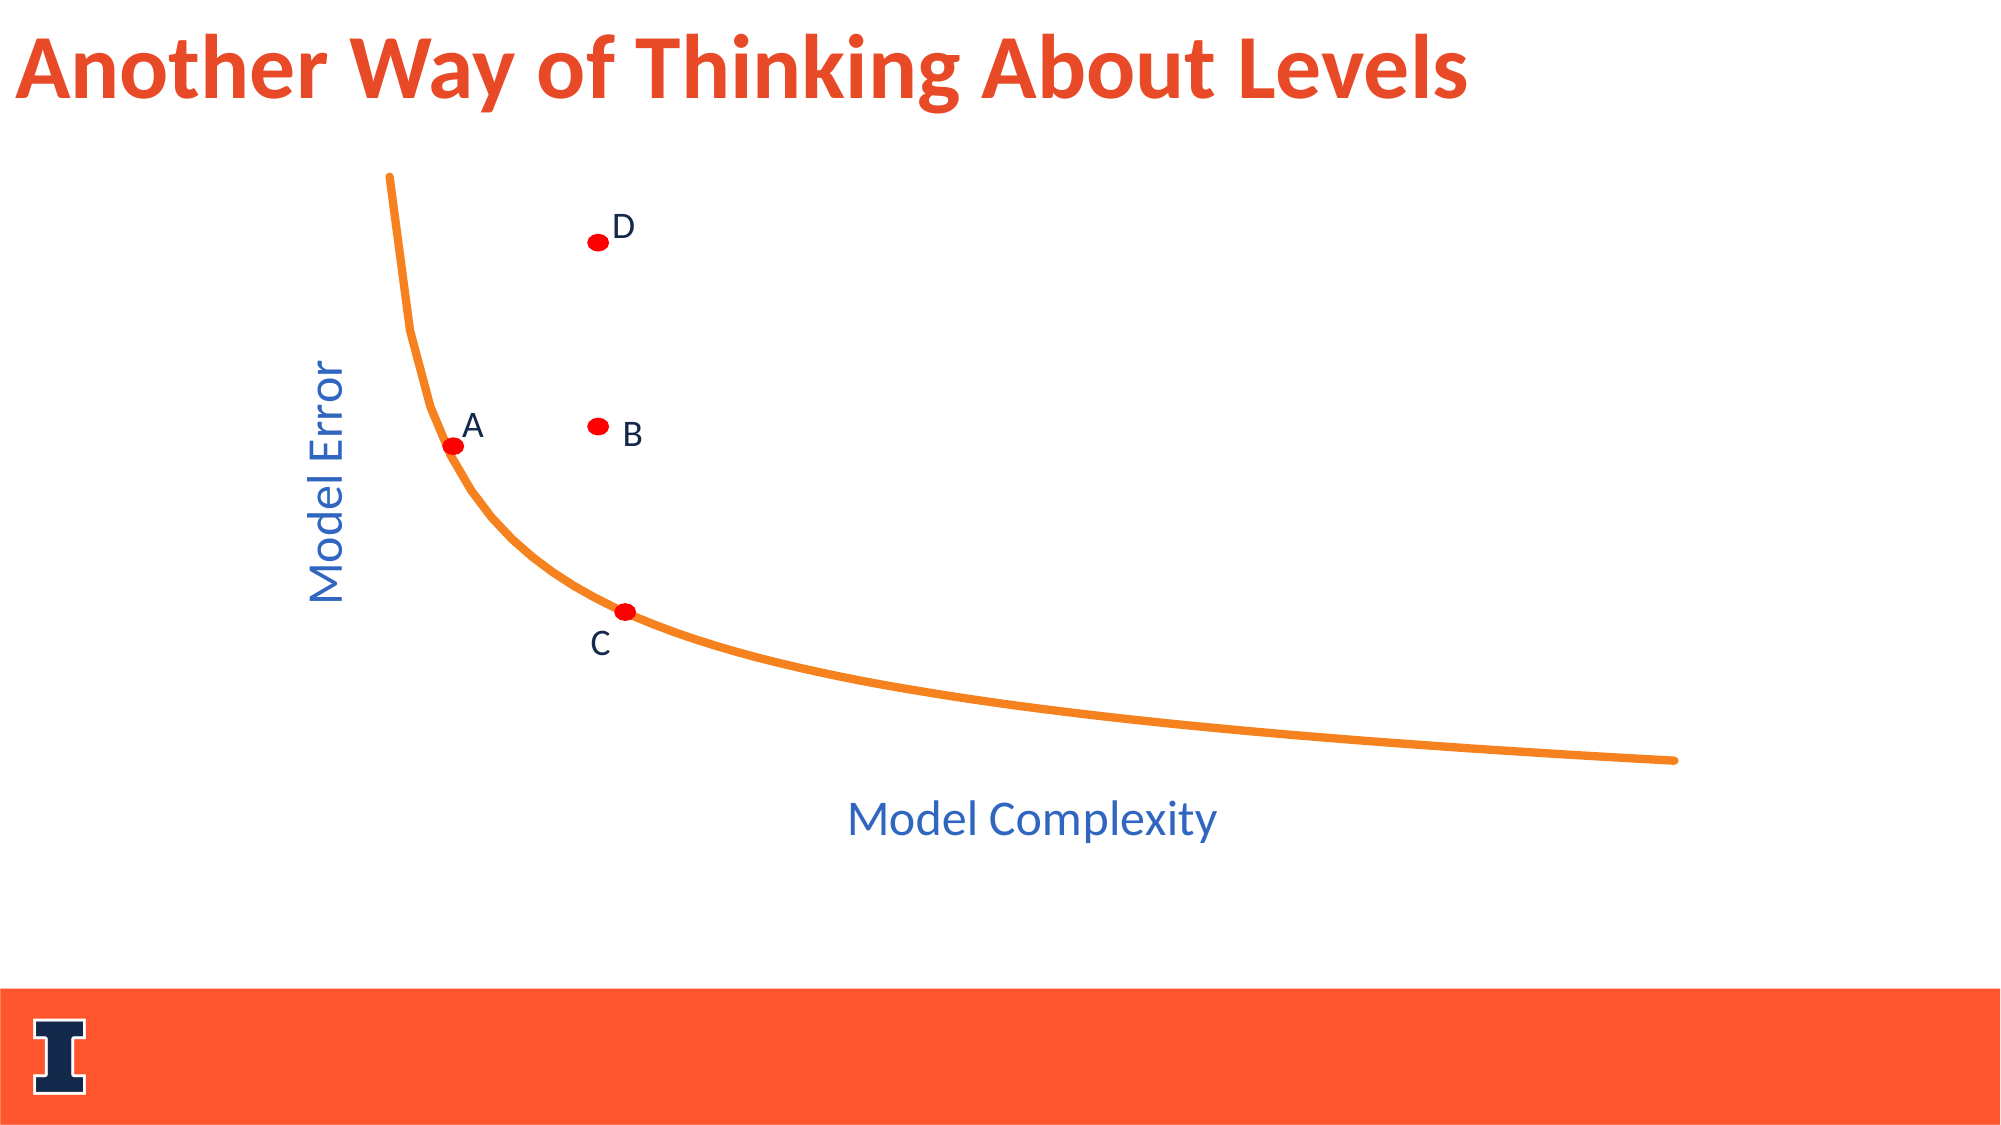

Another Way of Thinking About Levels

### Chart

| Category |  |
|---|---|
D

A
B

C